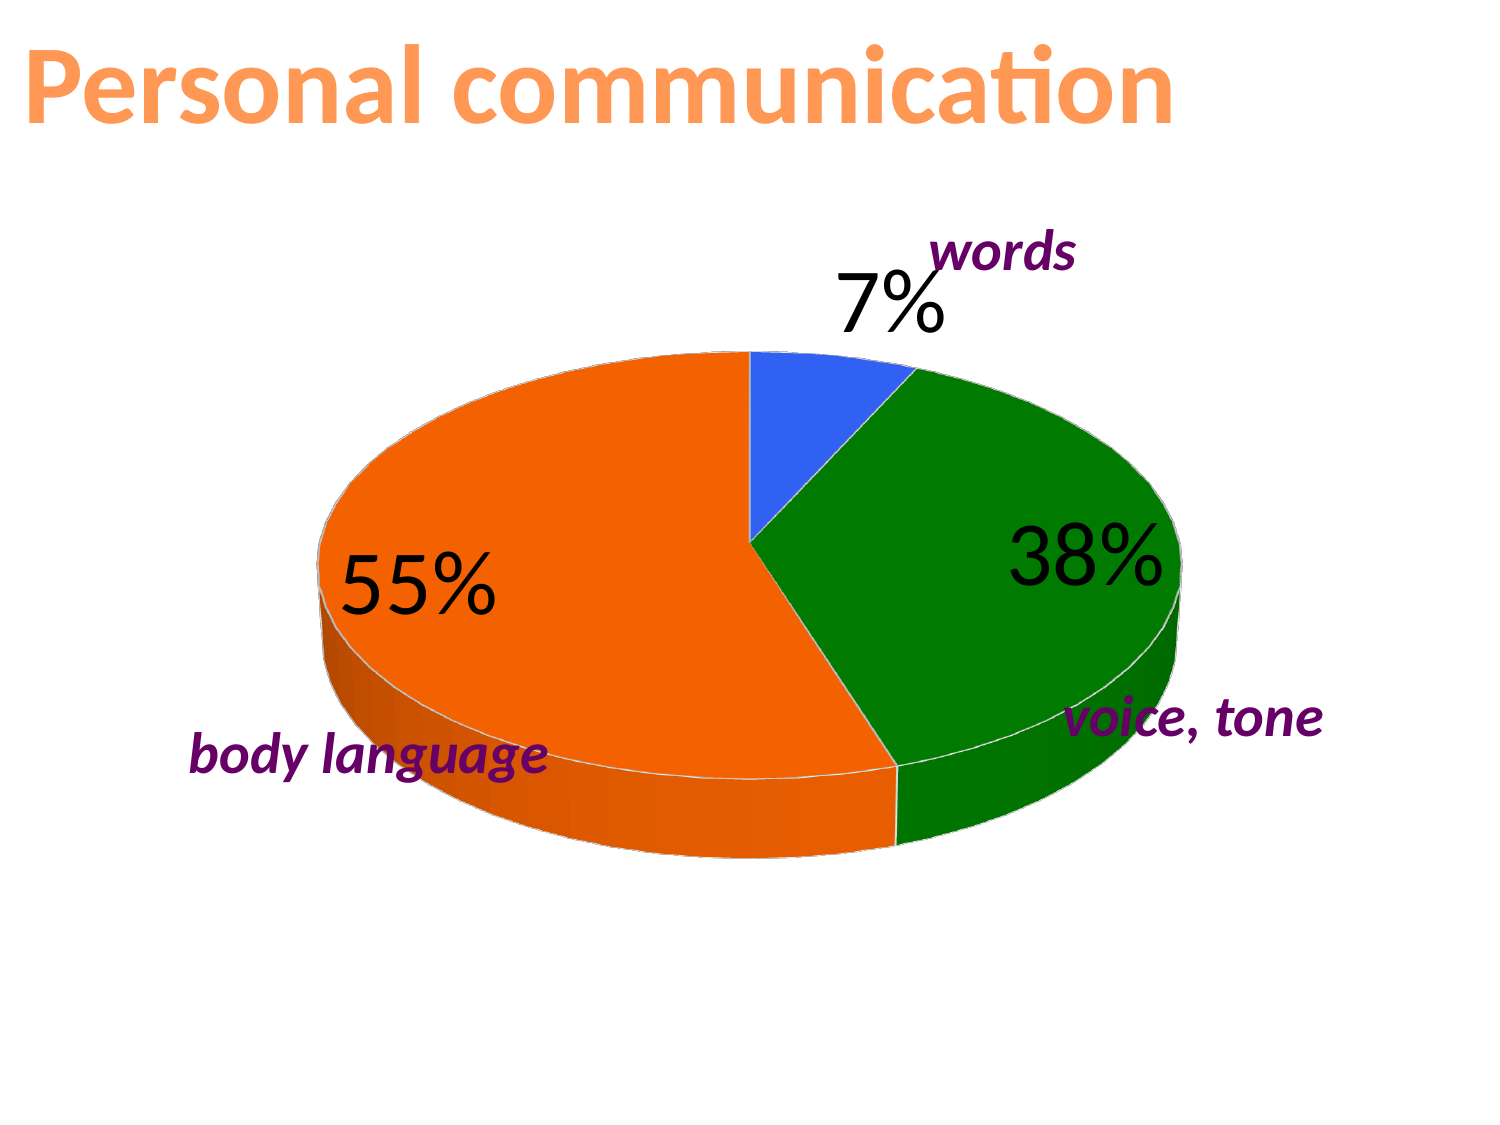

Personal communication

[unsupported chart]

words
voice, tone
body language